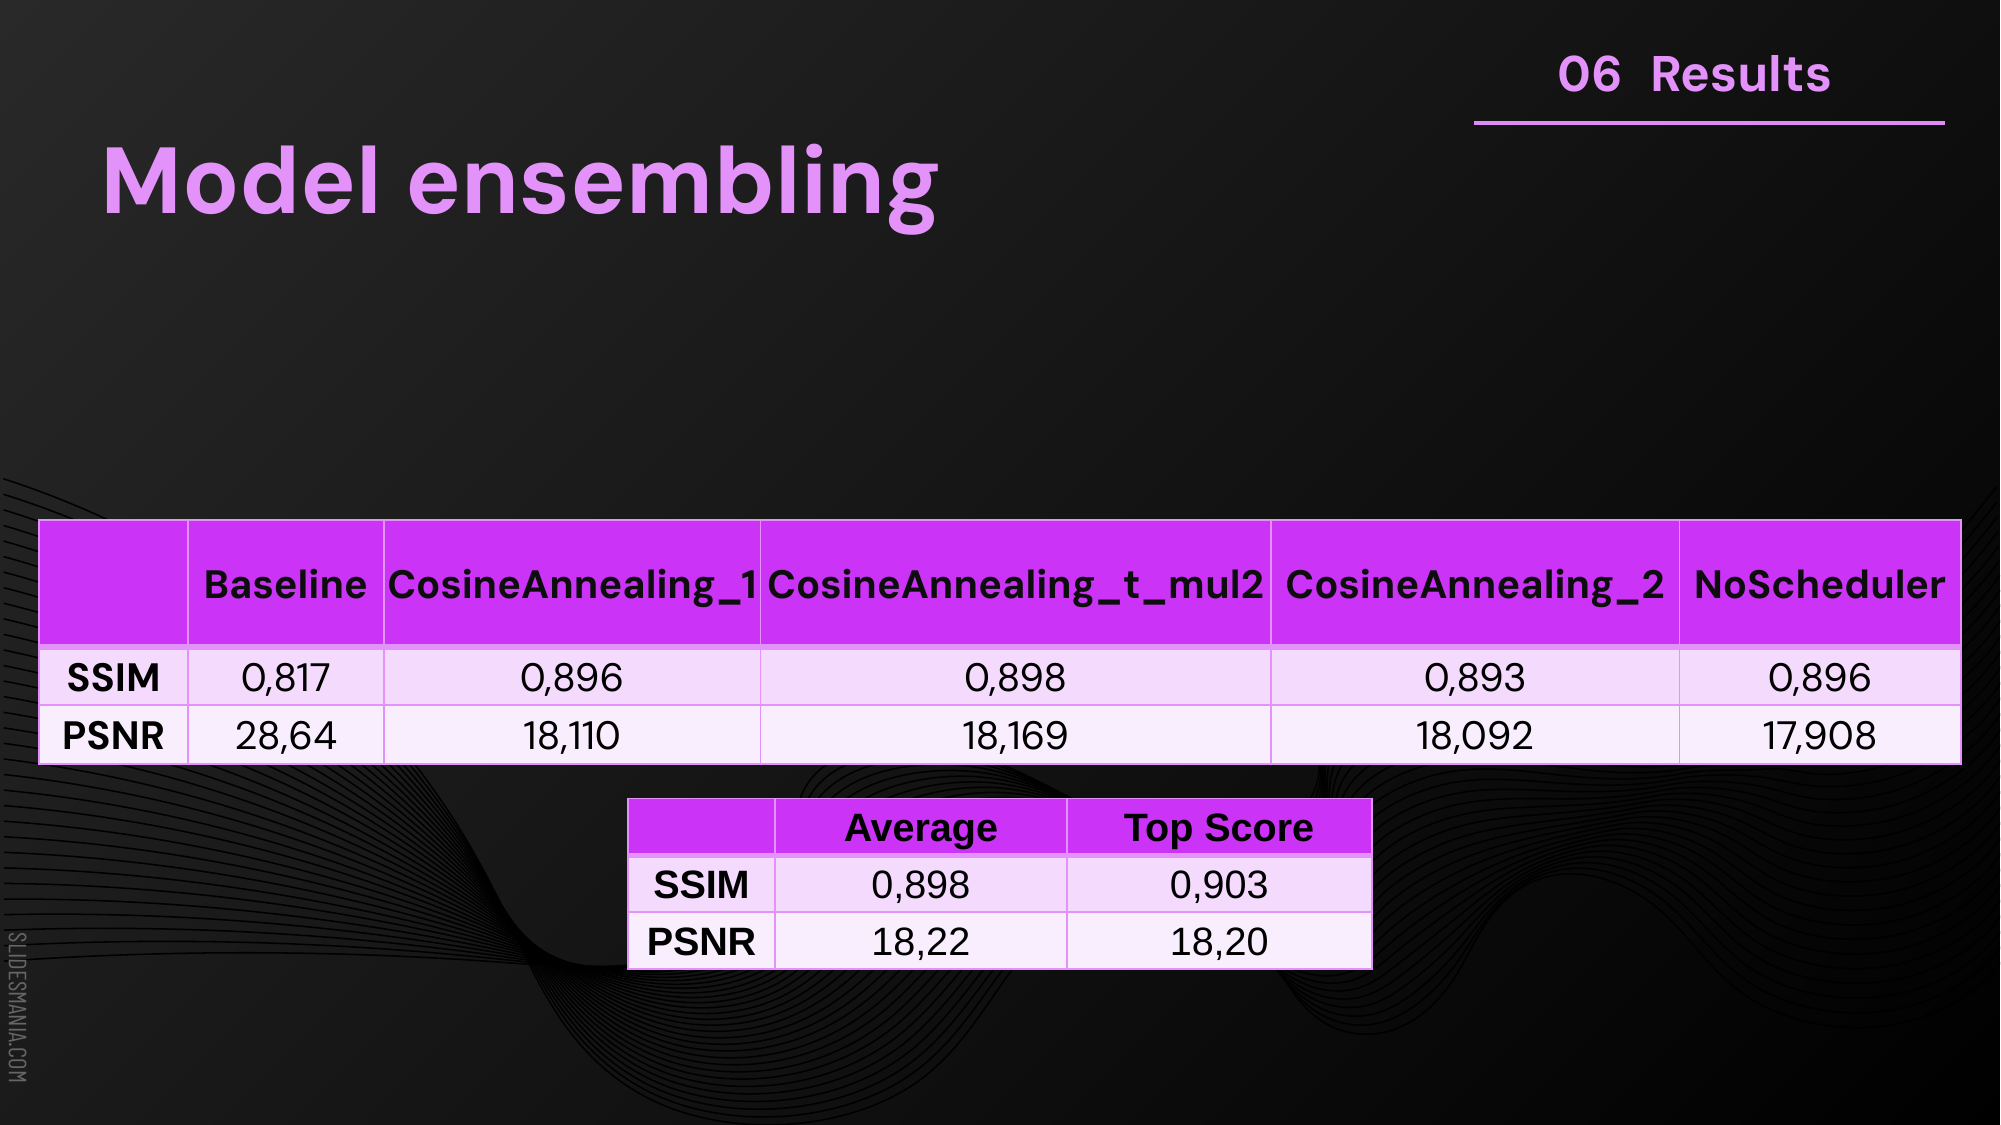

06

Results
# Model ensembling
|  | Baseline | CosineAnnealing\_1 | CosineAnnealing\_t\_mul2 | CosineAnnealing\_2 | NoScheduler |
| --- | --- | --- | --- | --- | --- |
| SSIM | 0,817 | 0,896 | 0,898 | 0,893 | 0,896 |
| PSNR | 28,64 | 18,110 | 18,169 | 18,092 | 17,908 |
|  | Average | Top Score |
| --- | --- | --- |
| SSIM | 0,898 | 0,903 |
| PSNR | 18,22 | 18,20 |